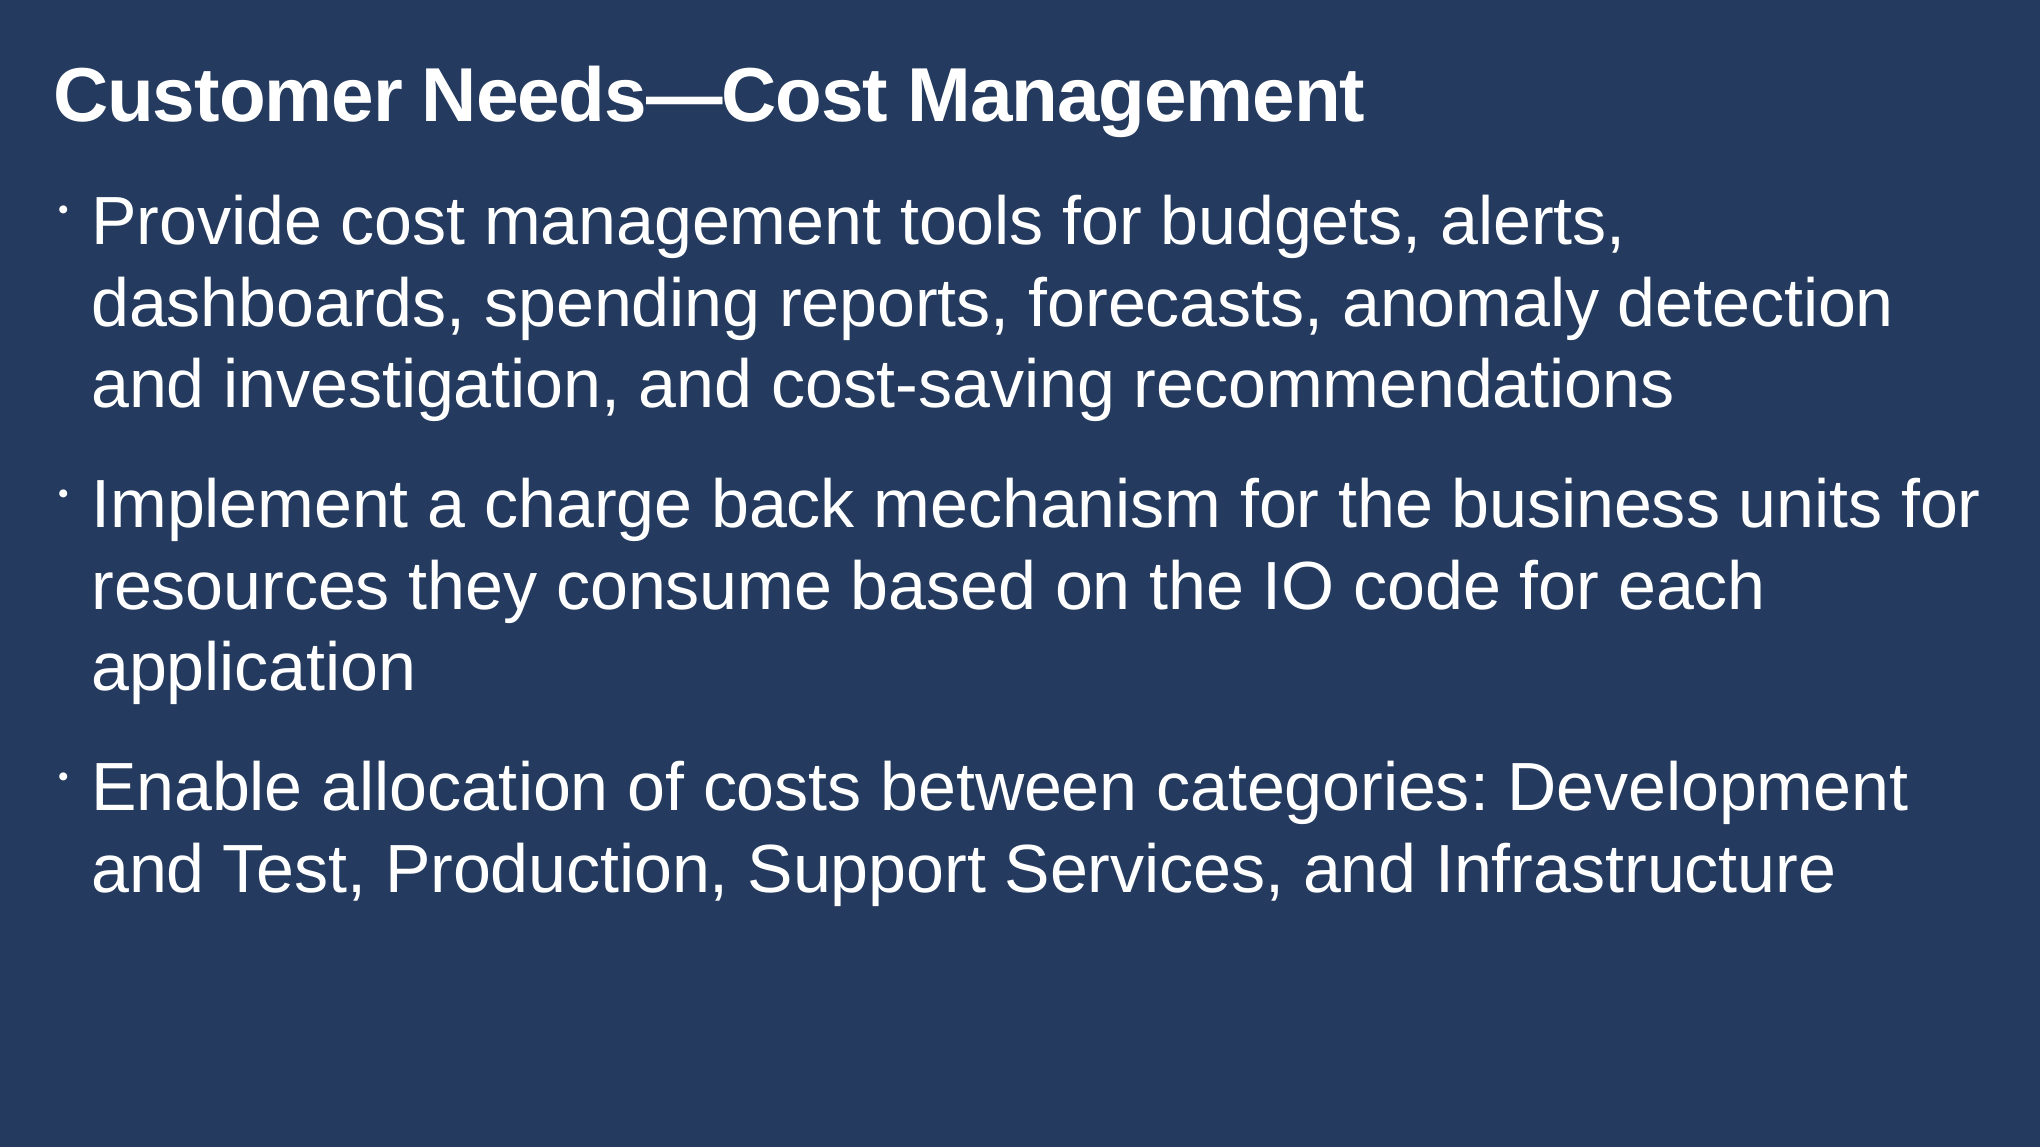

Customer Needs—Cost Management
Provide cost management tools for budgets, alerts, dashboards, spending reports, forecasts, anomaly detection and investigation, and cost-saving recommendations
Implement a charge back mechanism for the business units for resources they consume based on the IO code for each application
Enable allocation of costs between categories: Development and Test, Production, Support Services, and Infrastructure